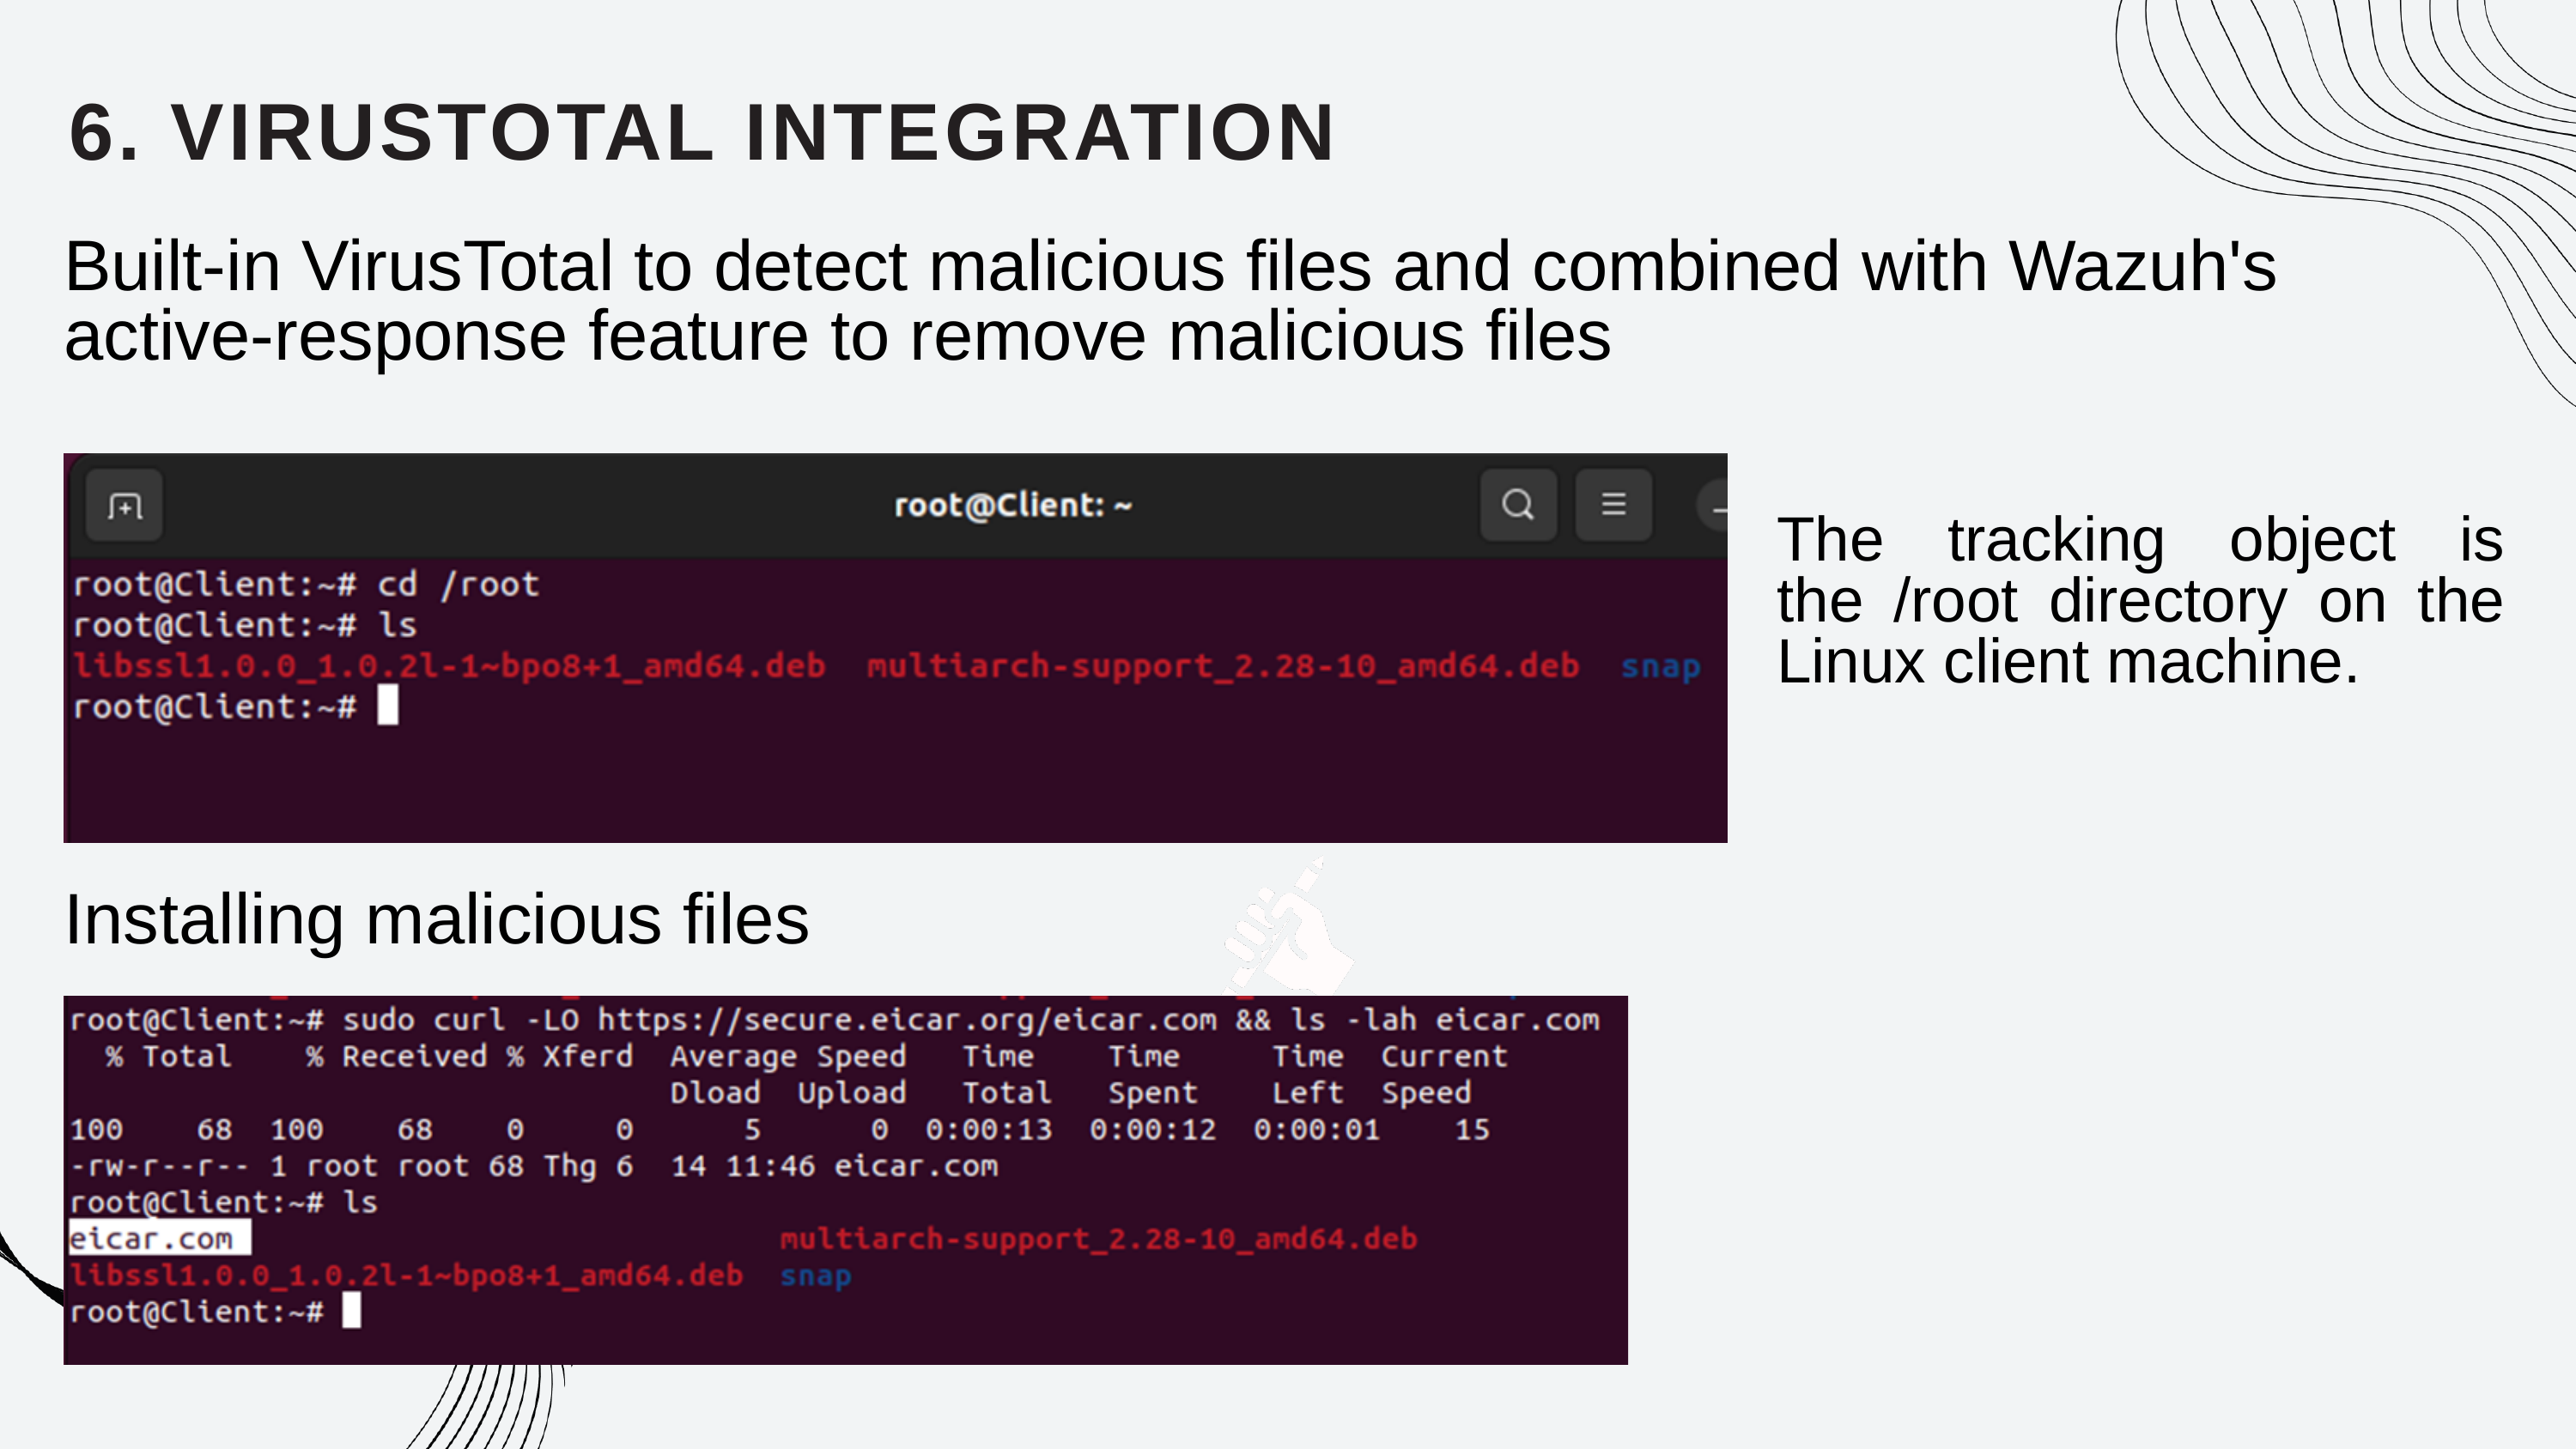

6. VIRUSTOTAL INTEGRATION
Built-in VirusTotal to detect malicious files and combined with Wazuh's active-response feature to remove malicious files

The tracking object is the /root directory on the Linux client machine.

Installing malicious files